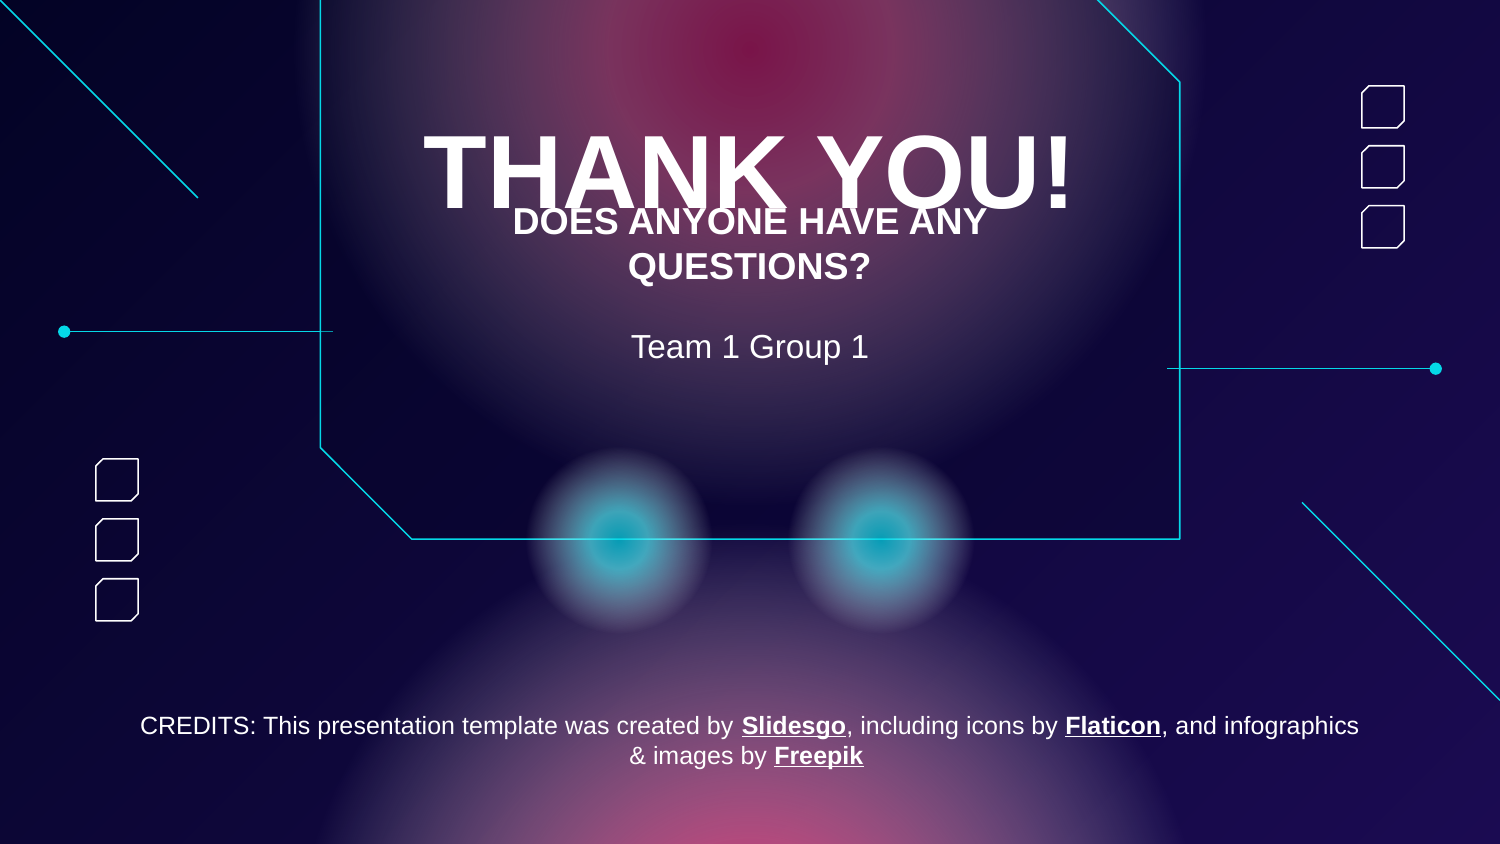

# THANK YOU!
DOES ANYONE HAVE ANY QUESTIONS?
Team 1 Group 1